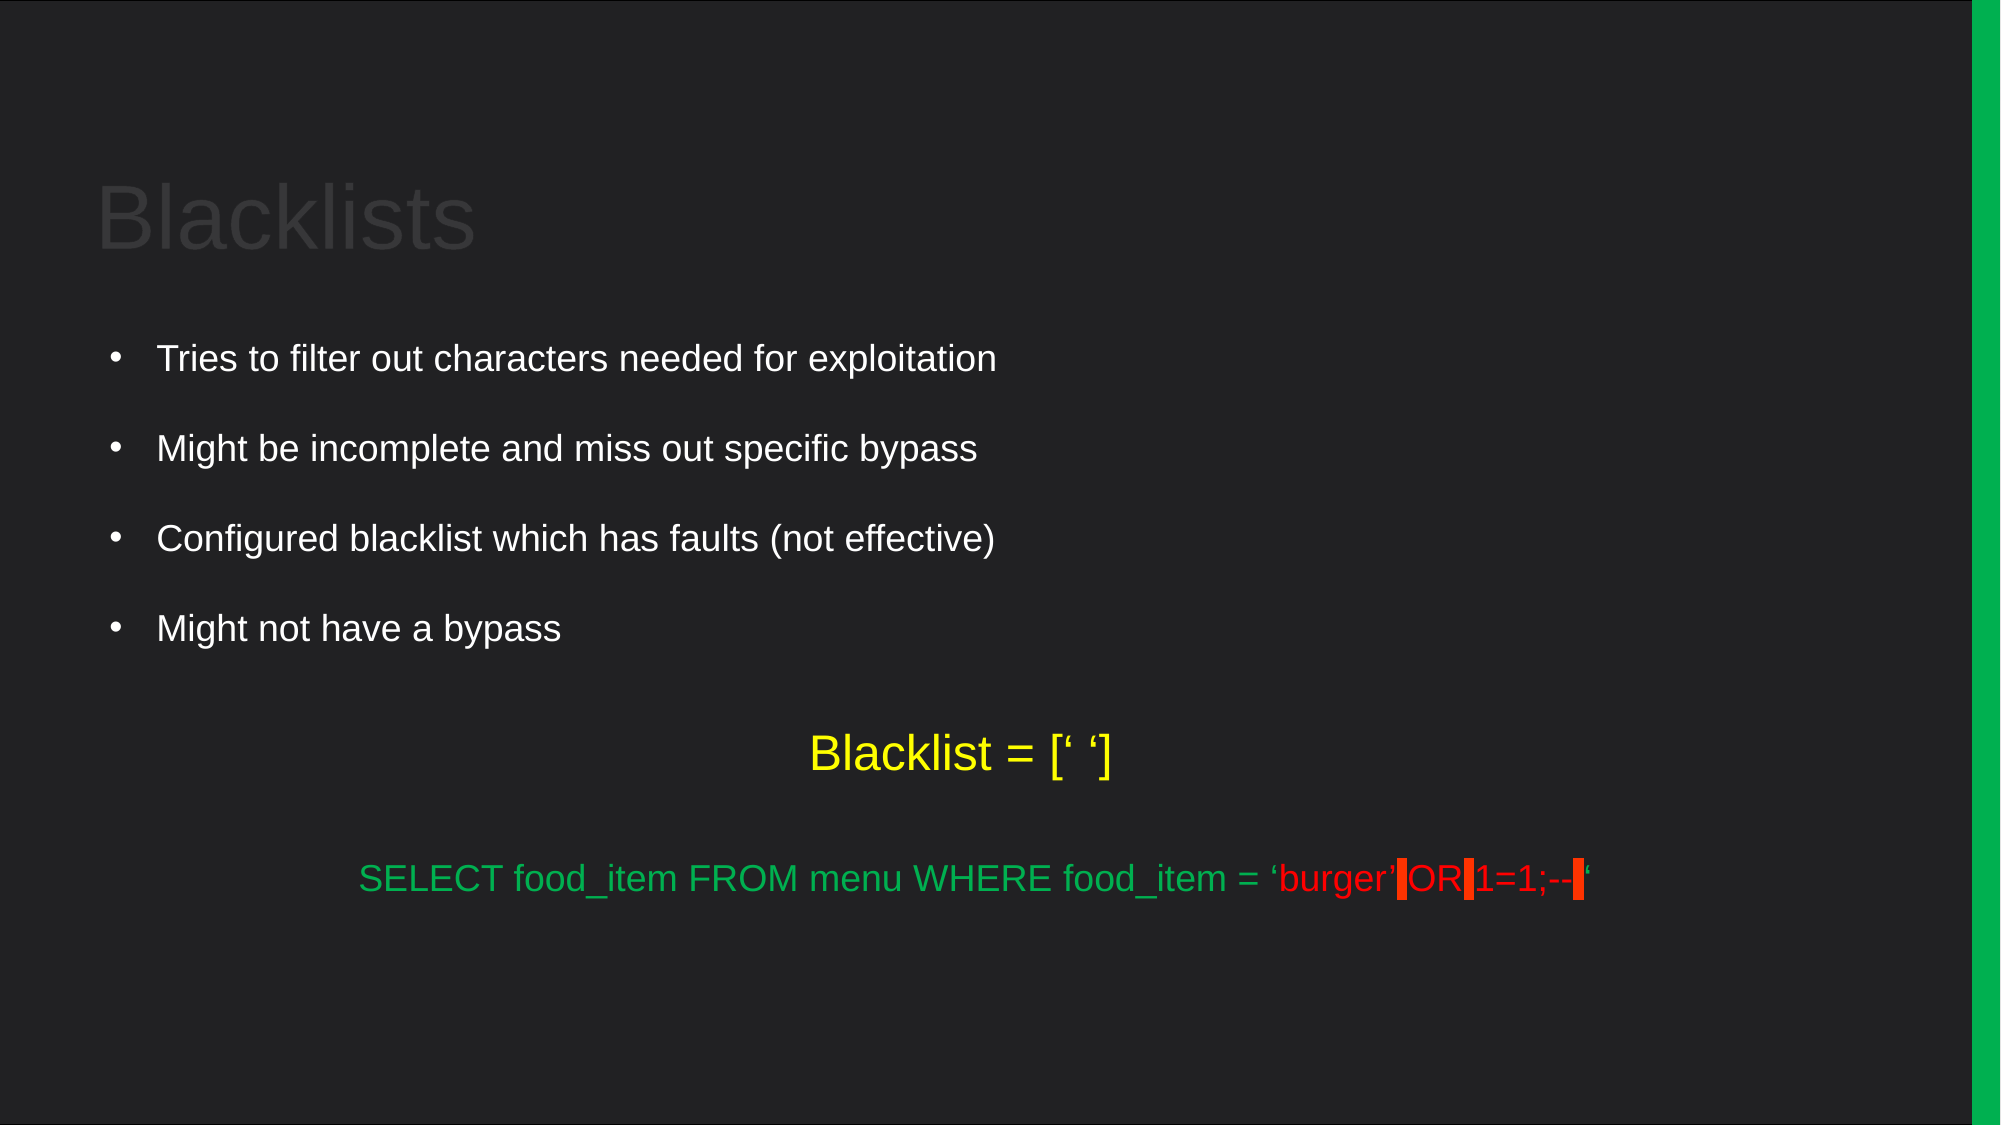

Blacklists
Tries to filter out characters needed for exploitation

Might be incomplete and miss out specific bypass

Configured blacklist which has faults (not effective)

Might not have a bypass

Blacklist = [‘ ‘]
SELECT food_item FROM menu WHERE food_item = ‘burger’ OR 1=1;-- ‘